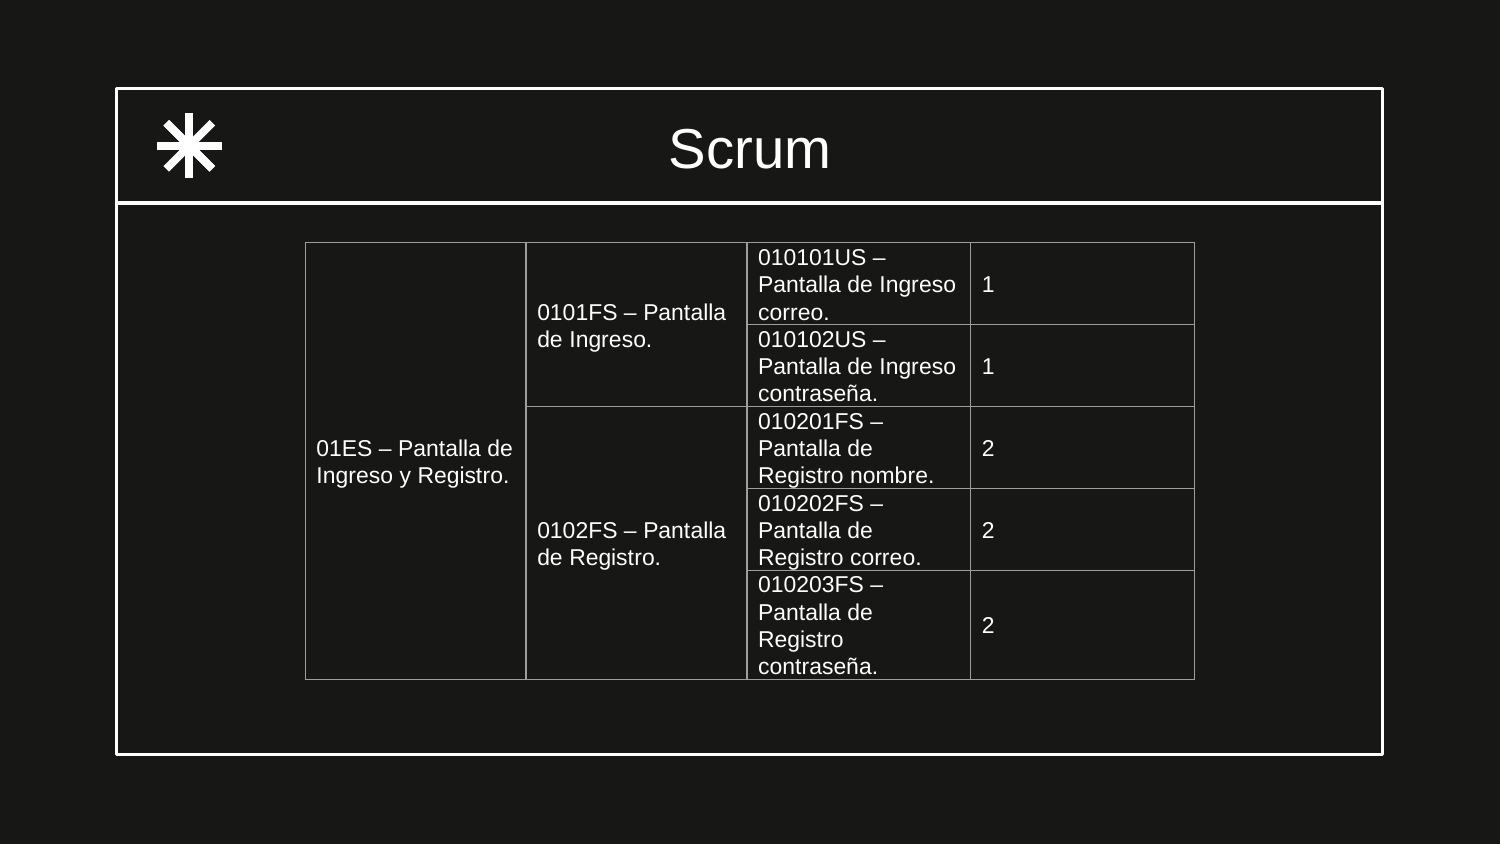

# Scrum

| 01ES – Pantalla de Ingreso y Registro. | 0101FS – Pantalla de Ingreso. | 010101US – Pantalla de Ingreso correo. | 1 |
| --- | --- | --- | --- |
|  |  | 010102US – Pantalla de Ingreso contraseña. | 1 |
|  | 0102FS – Pantalla de Registro. | 010201FS – Pantalla de Registro nombre. | 2 |
|  |  | 010202FS – Pantalla de Registro correo. | 2 |
|  |  | 010203FS – Pantalla de Registro contraseña. | 2 |